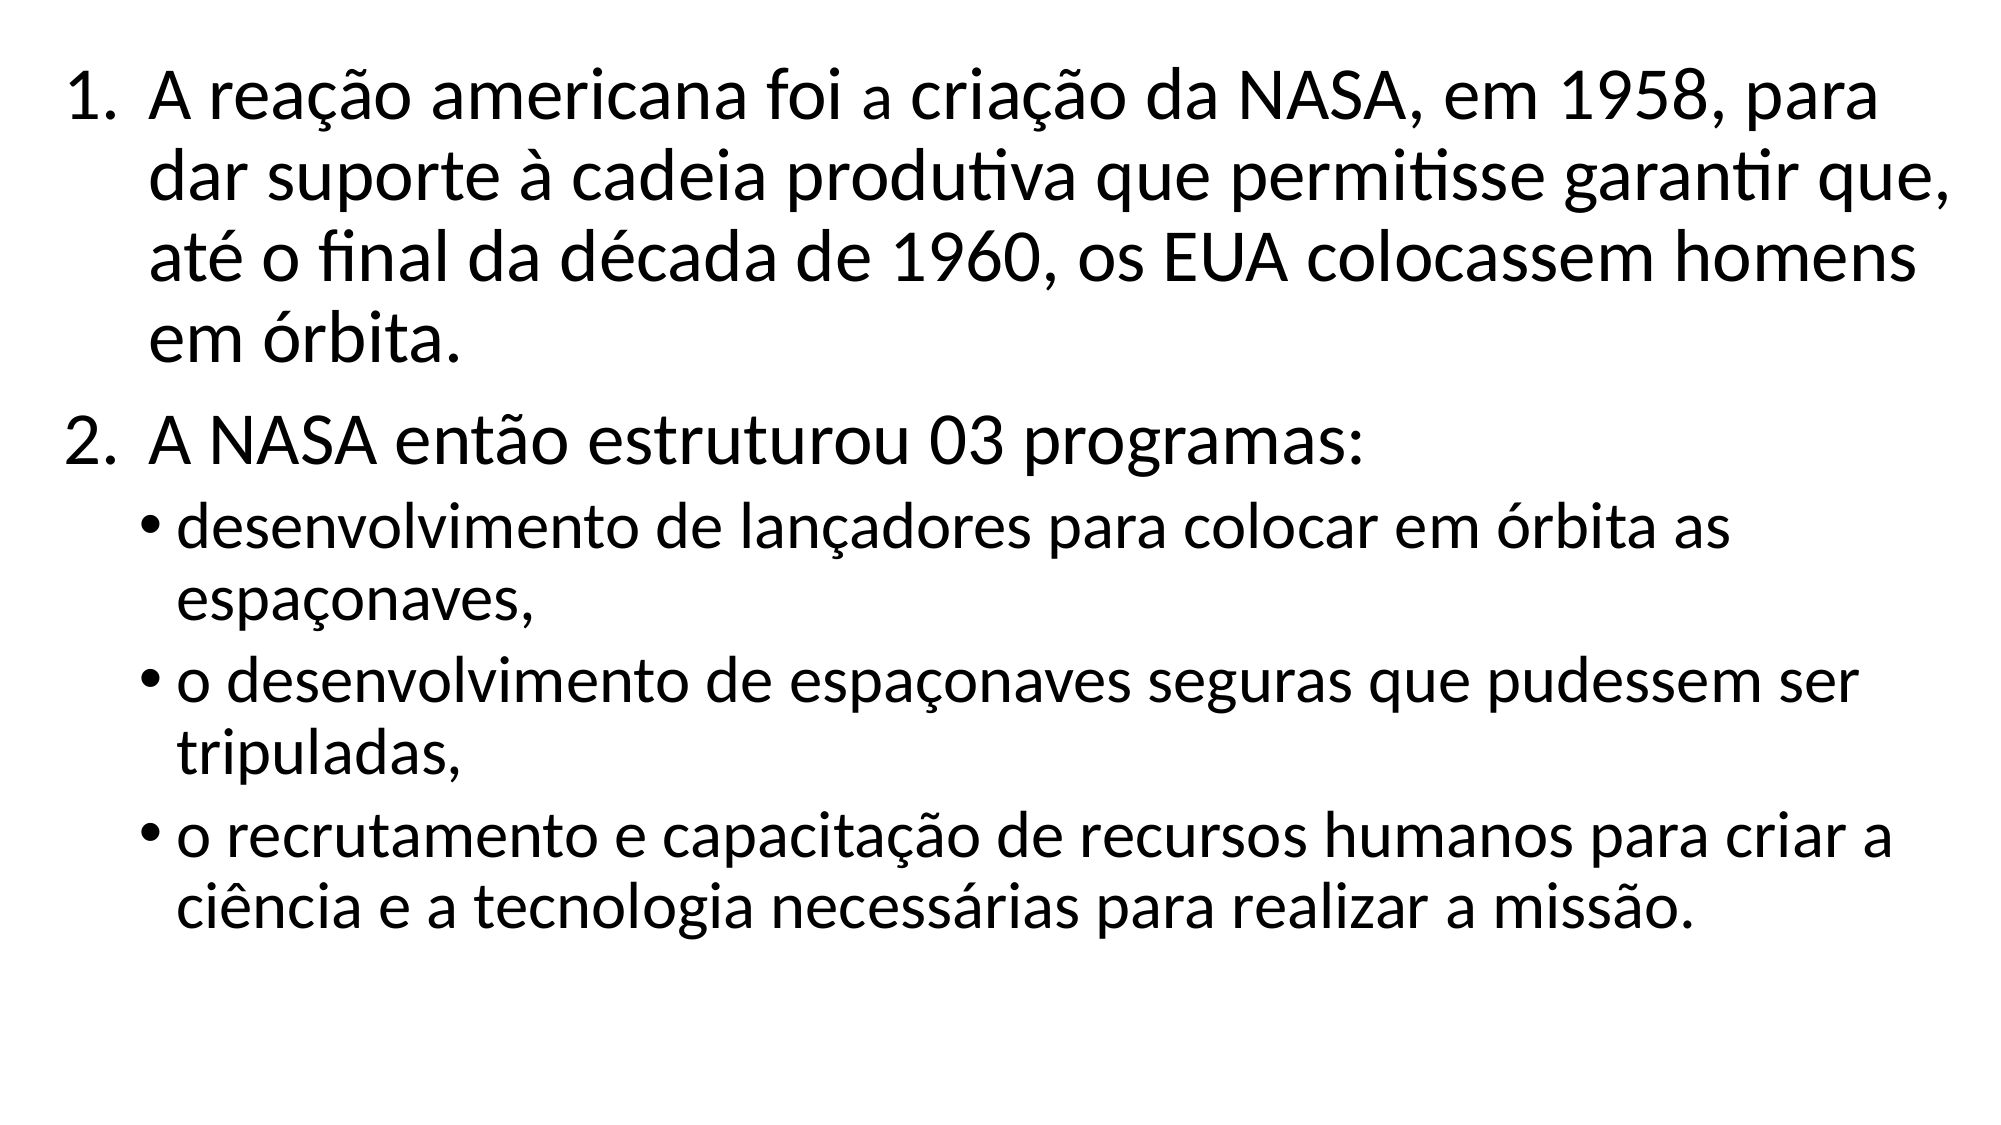

A reação americana foi a criação da NASA, em 1958, para dar suporte à cadeia produtiva que permitisse garantir que, até o final da década de 1960, os EUA colocassem homens em órbita.
A NASA então estruturou 03 programas:
desenvolvimento de lançadores para colocar em órbita as espaçonaves,
o desenvolvimento de espaçonaves seguras que pudessem ser tripuladas,
o recrutamento e capacitação de recursos humanos para criar a ciência e a tecnologia necessárias para realizar a missão.